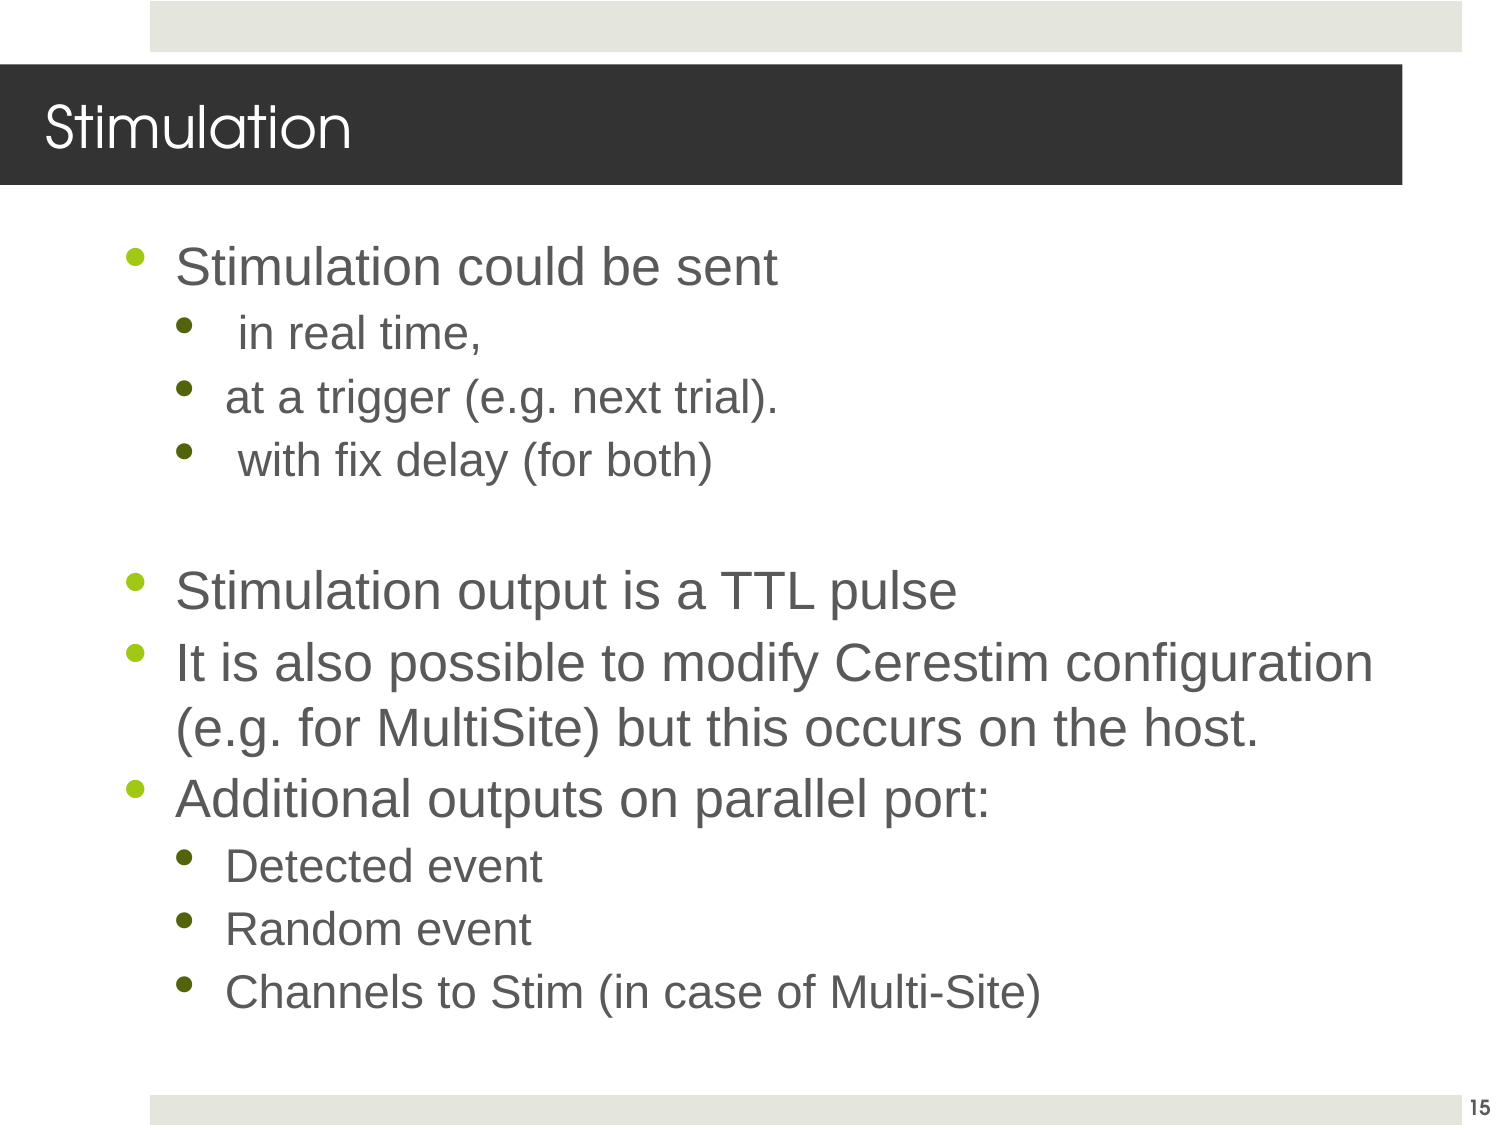

# Stimulation
Stimulation could be sent
 in real time,
at a trigger (e.g. next trial).
 with fix delay (for both)

Stimulation output is a TTL pulse
It is also possible to modify Cerestim configuration (e.g. for MultiSite) but this occurs on the host.
Additional outputs on parallel port:
Detected event
Random event
Channels to Stim (in case of Multi-Site)

15